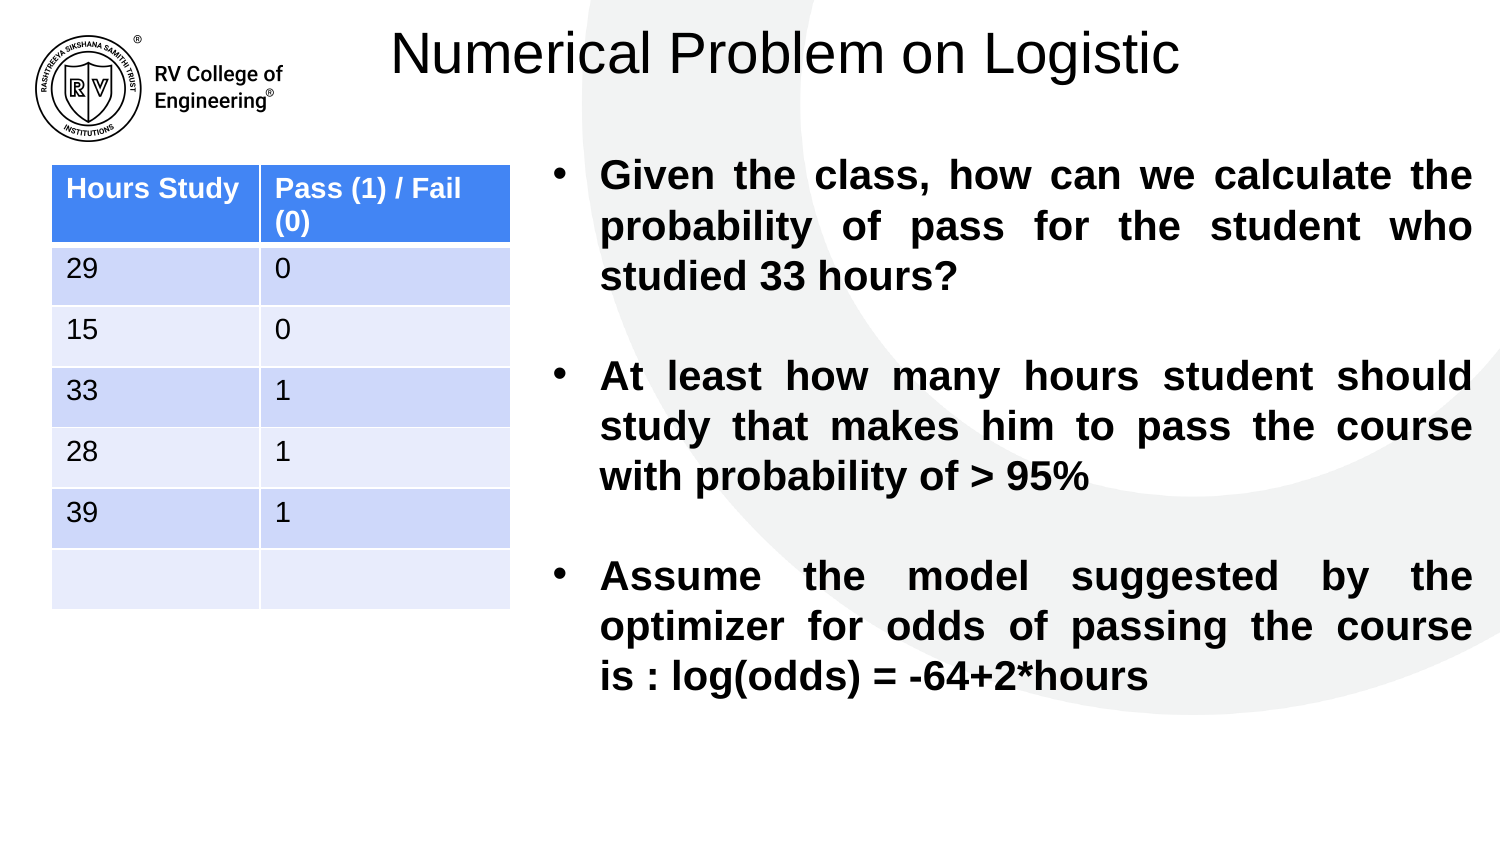

# Numerical Problem on Logistic
Given the class, how can we calculate the probability of pass for the student who studied 33 hours?

At least how many hours student should study that makes him to pass the course with probability of > 95%

Assume the model suggested by the optimizer for odds of passing the course is : log(odds) = -64+2*hours
| Hours Study | Pass (1) / Fail (0) |
| --- | --- |
| 29 | 0 |
| 15 | 0 |
| 33 | 1 |
| 28 | 1 |
| 39 | 1 |
|  |  |